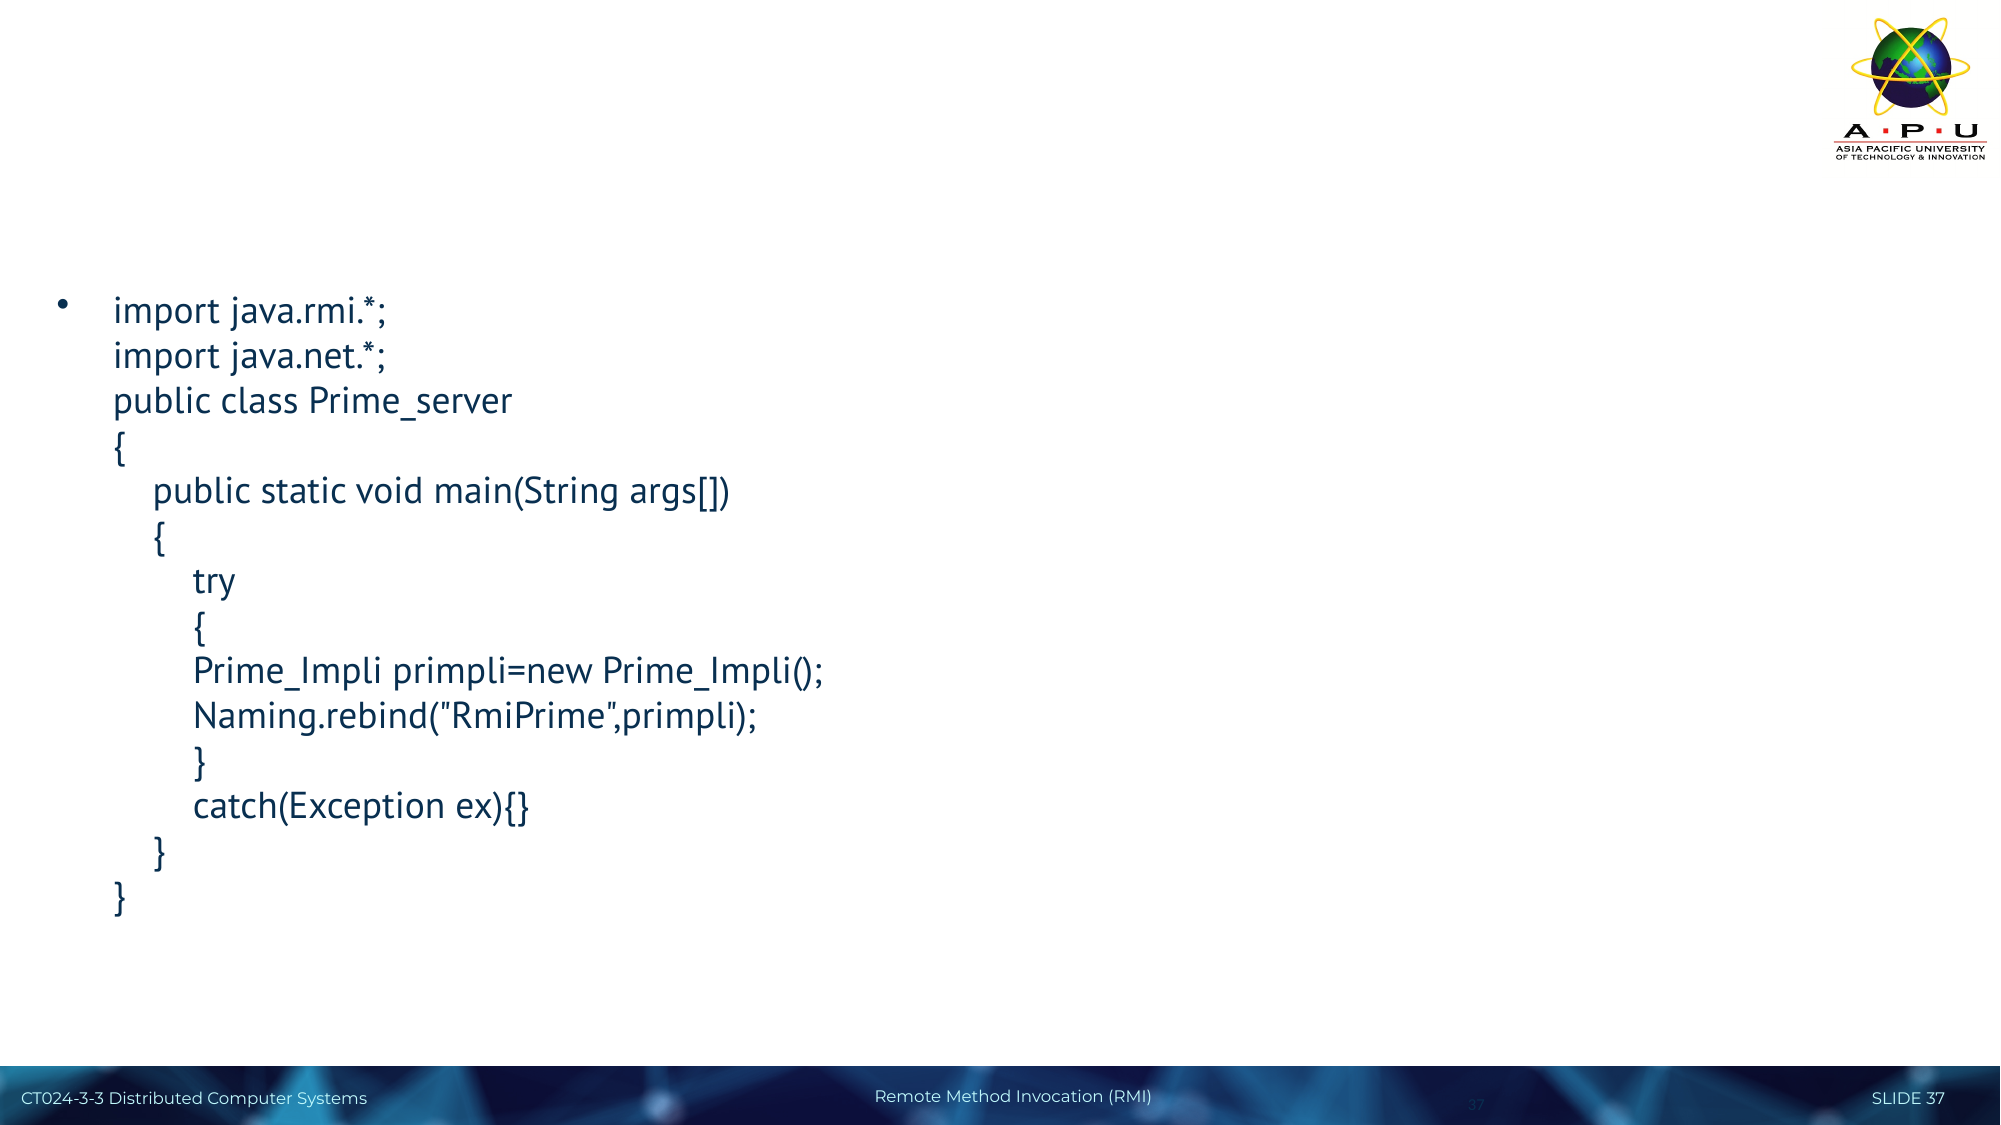

import java.rmi.*;
import java.net.*;
public class Prime_server
{
    public static void main(String args[])
    {
        try
        {
        Prime_Impli primpli=new Prime_Impli();
        Naming.rebind("RmiPrime",primpli);
        }
        catch(Exception ex){}
    }
}
37